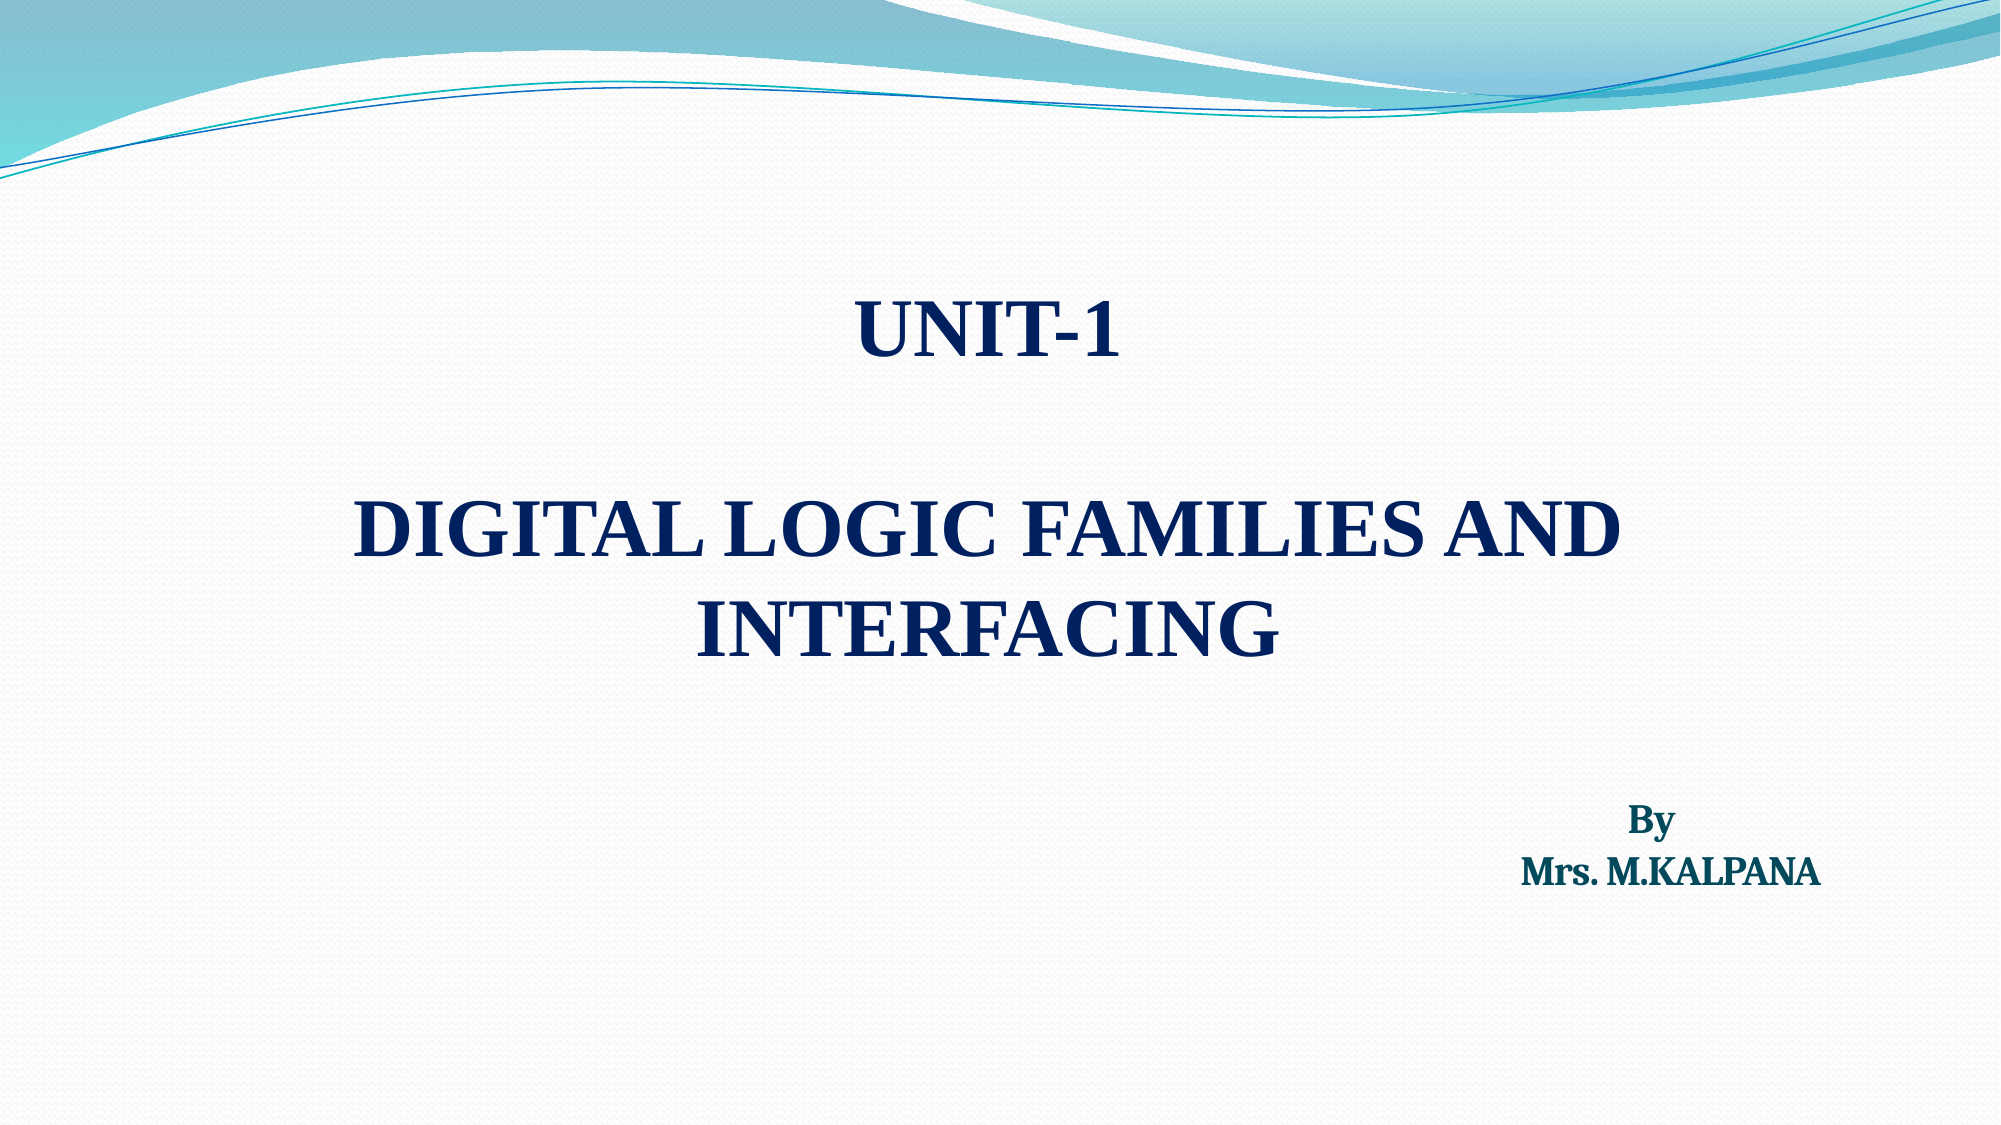

# UNIT-1 DIGITAL LOGIC FAMILIES AND INTERFACING
                        By
Mrs. M.KALPANA